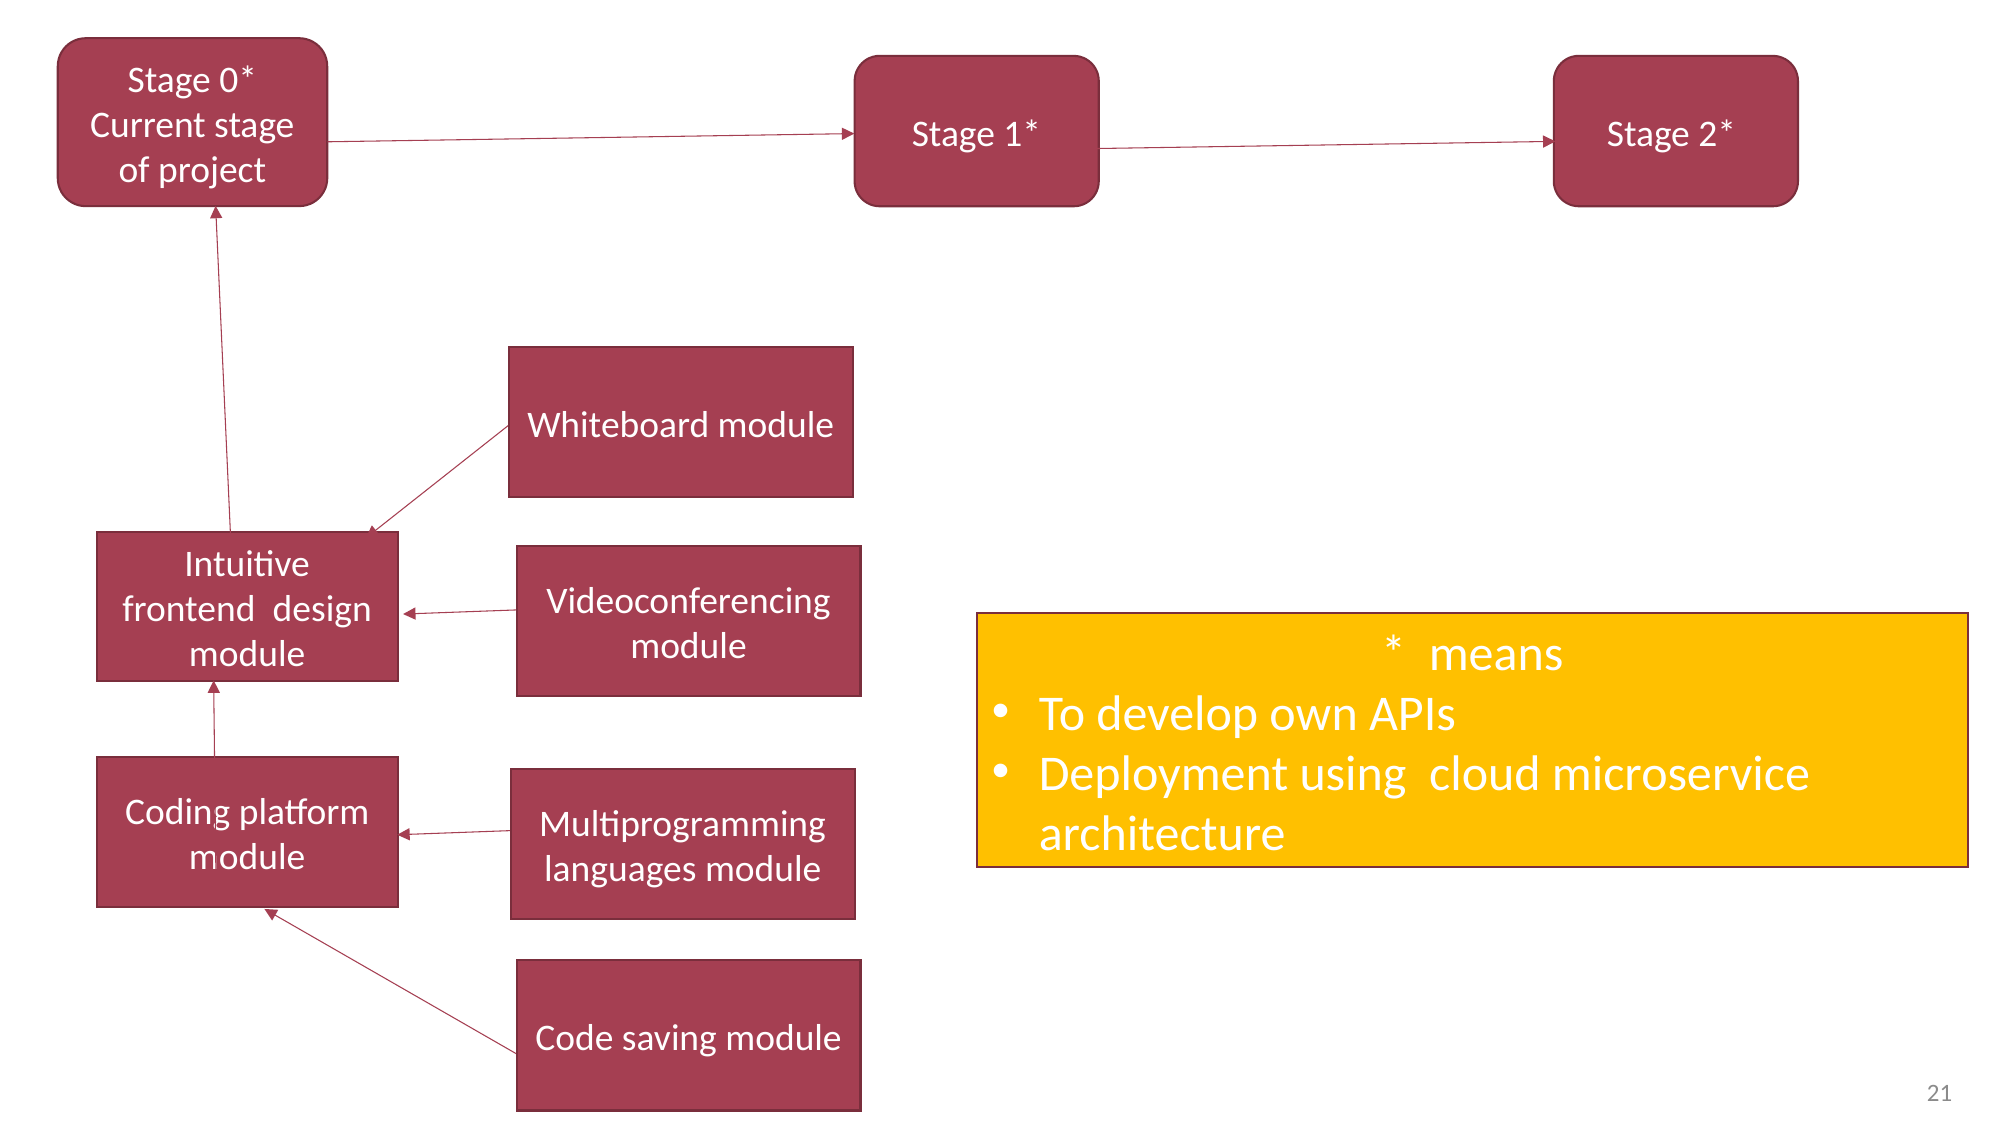

Stage 0*
Current stage of project
Stage 1*
Stage 2*
Whiteboard module
Intuitive frontend  design
module
Videoconferencing
module
*  means
To develop own APIs
Deployment using  cloud microservice architecture
Coding platform module
Multiprogramming languages module
Code saving module
21